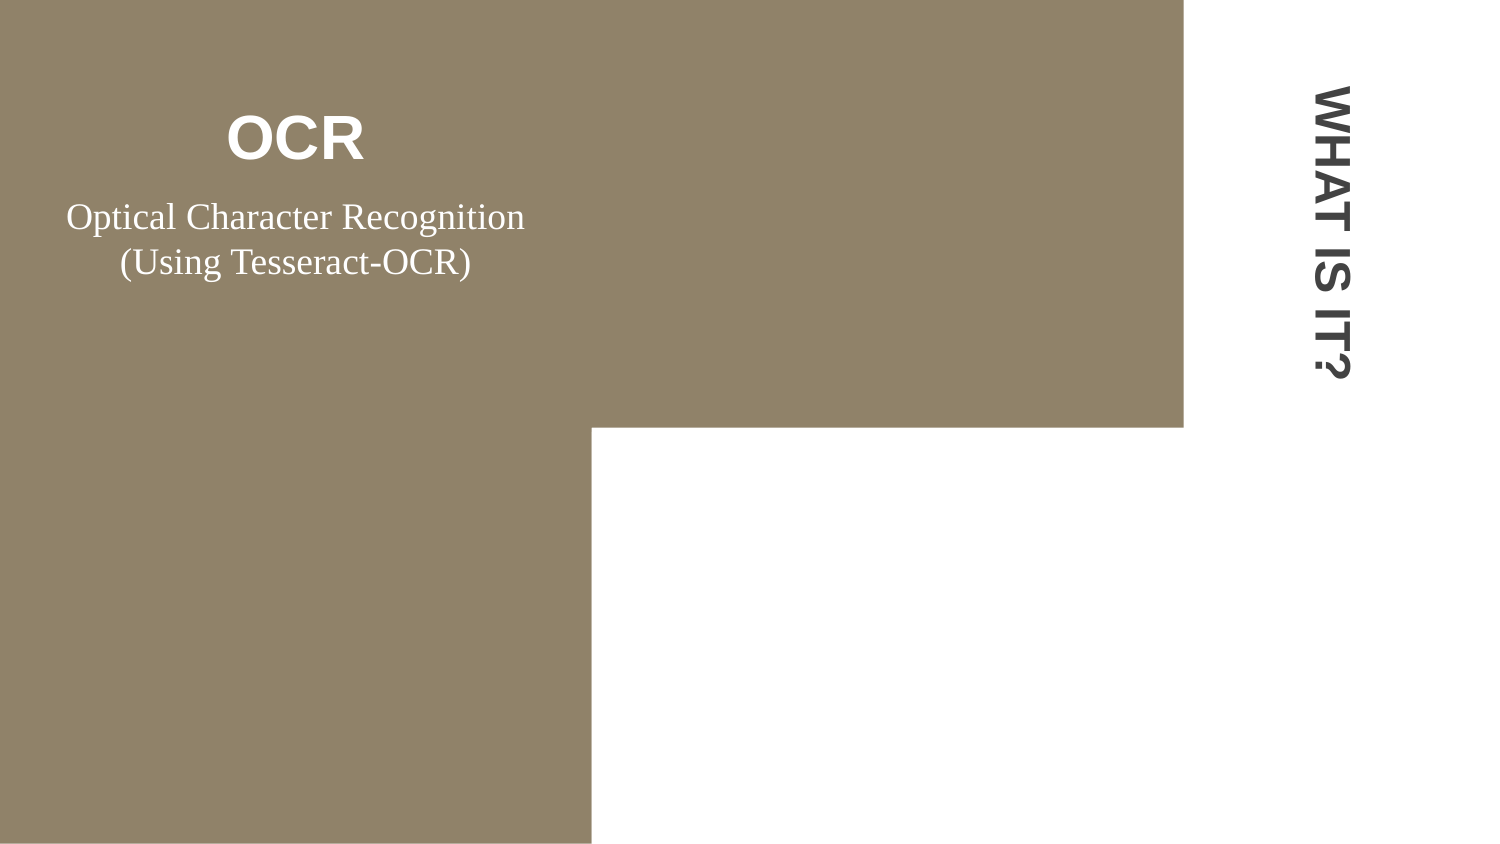

# OCR
Optical Character Recognition
(Using Tesseract-OCR)
WHAT IS IT?